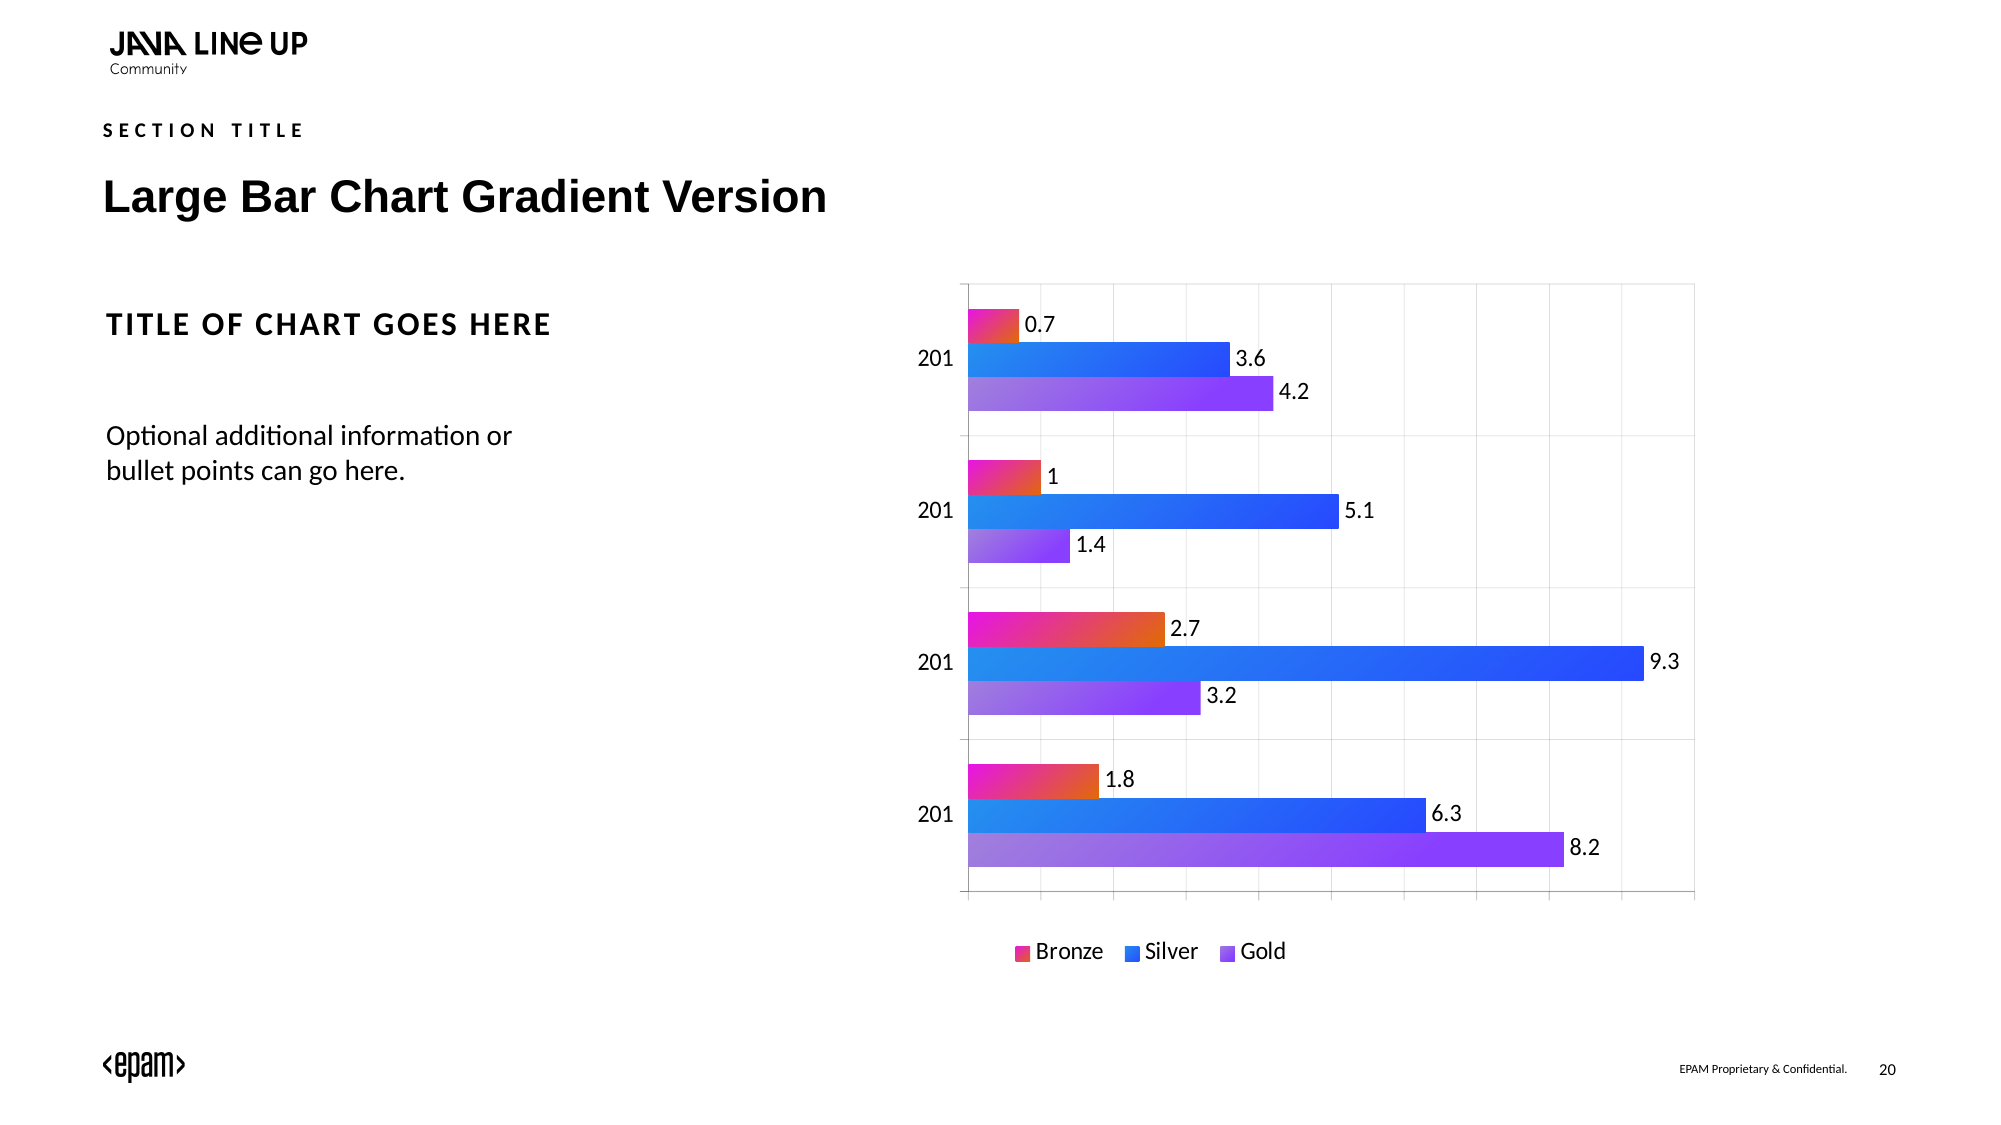

SECTION TITLE
# Large Bar Chart Gradient Version

### Chart

| Category | Gold | Silver | Bronze |
|---|---|---|---|
| 2014 | 8.2 | 6.3 | 1.8 |
| 2015 | 3.2 | 9.3 | 2.7 |
| 2016 | 1.4 | 5.1 | 1.0 |
| 2017 | 4.2 | 3.6 | 0.7 |
TITLE OF CHART GOES HERE
Optional additional information or bullet points can go here.